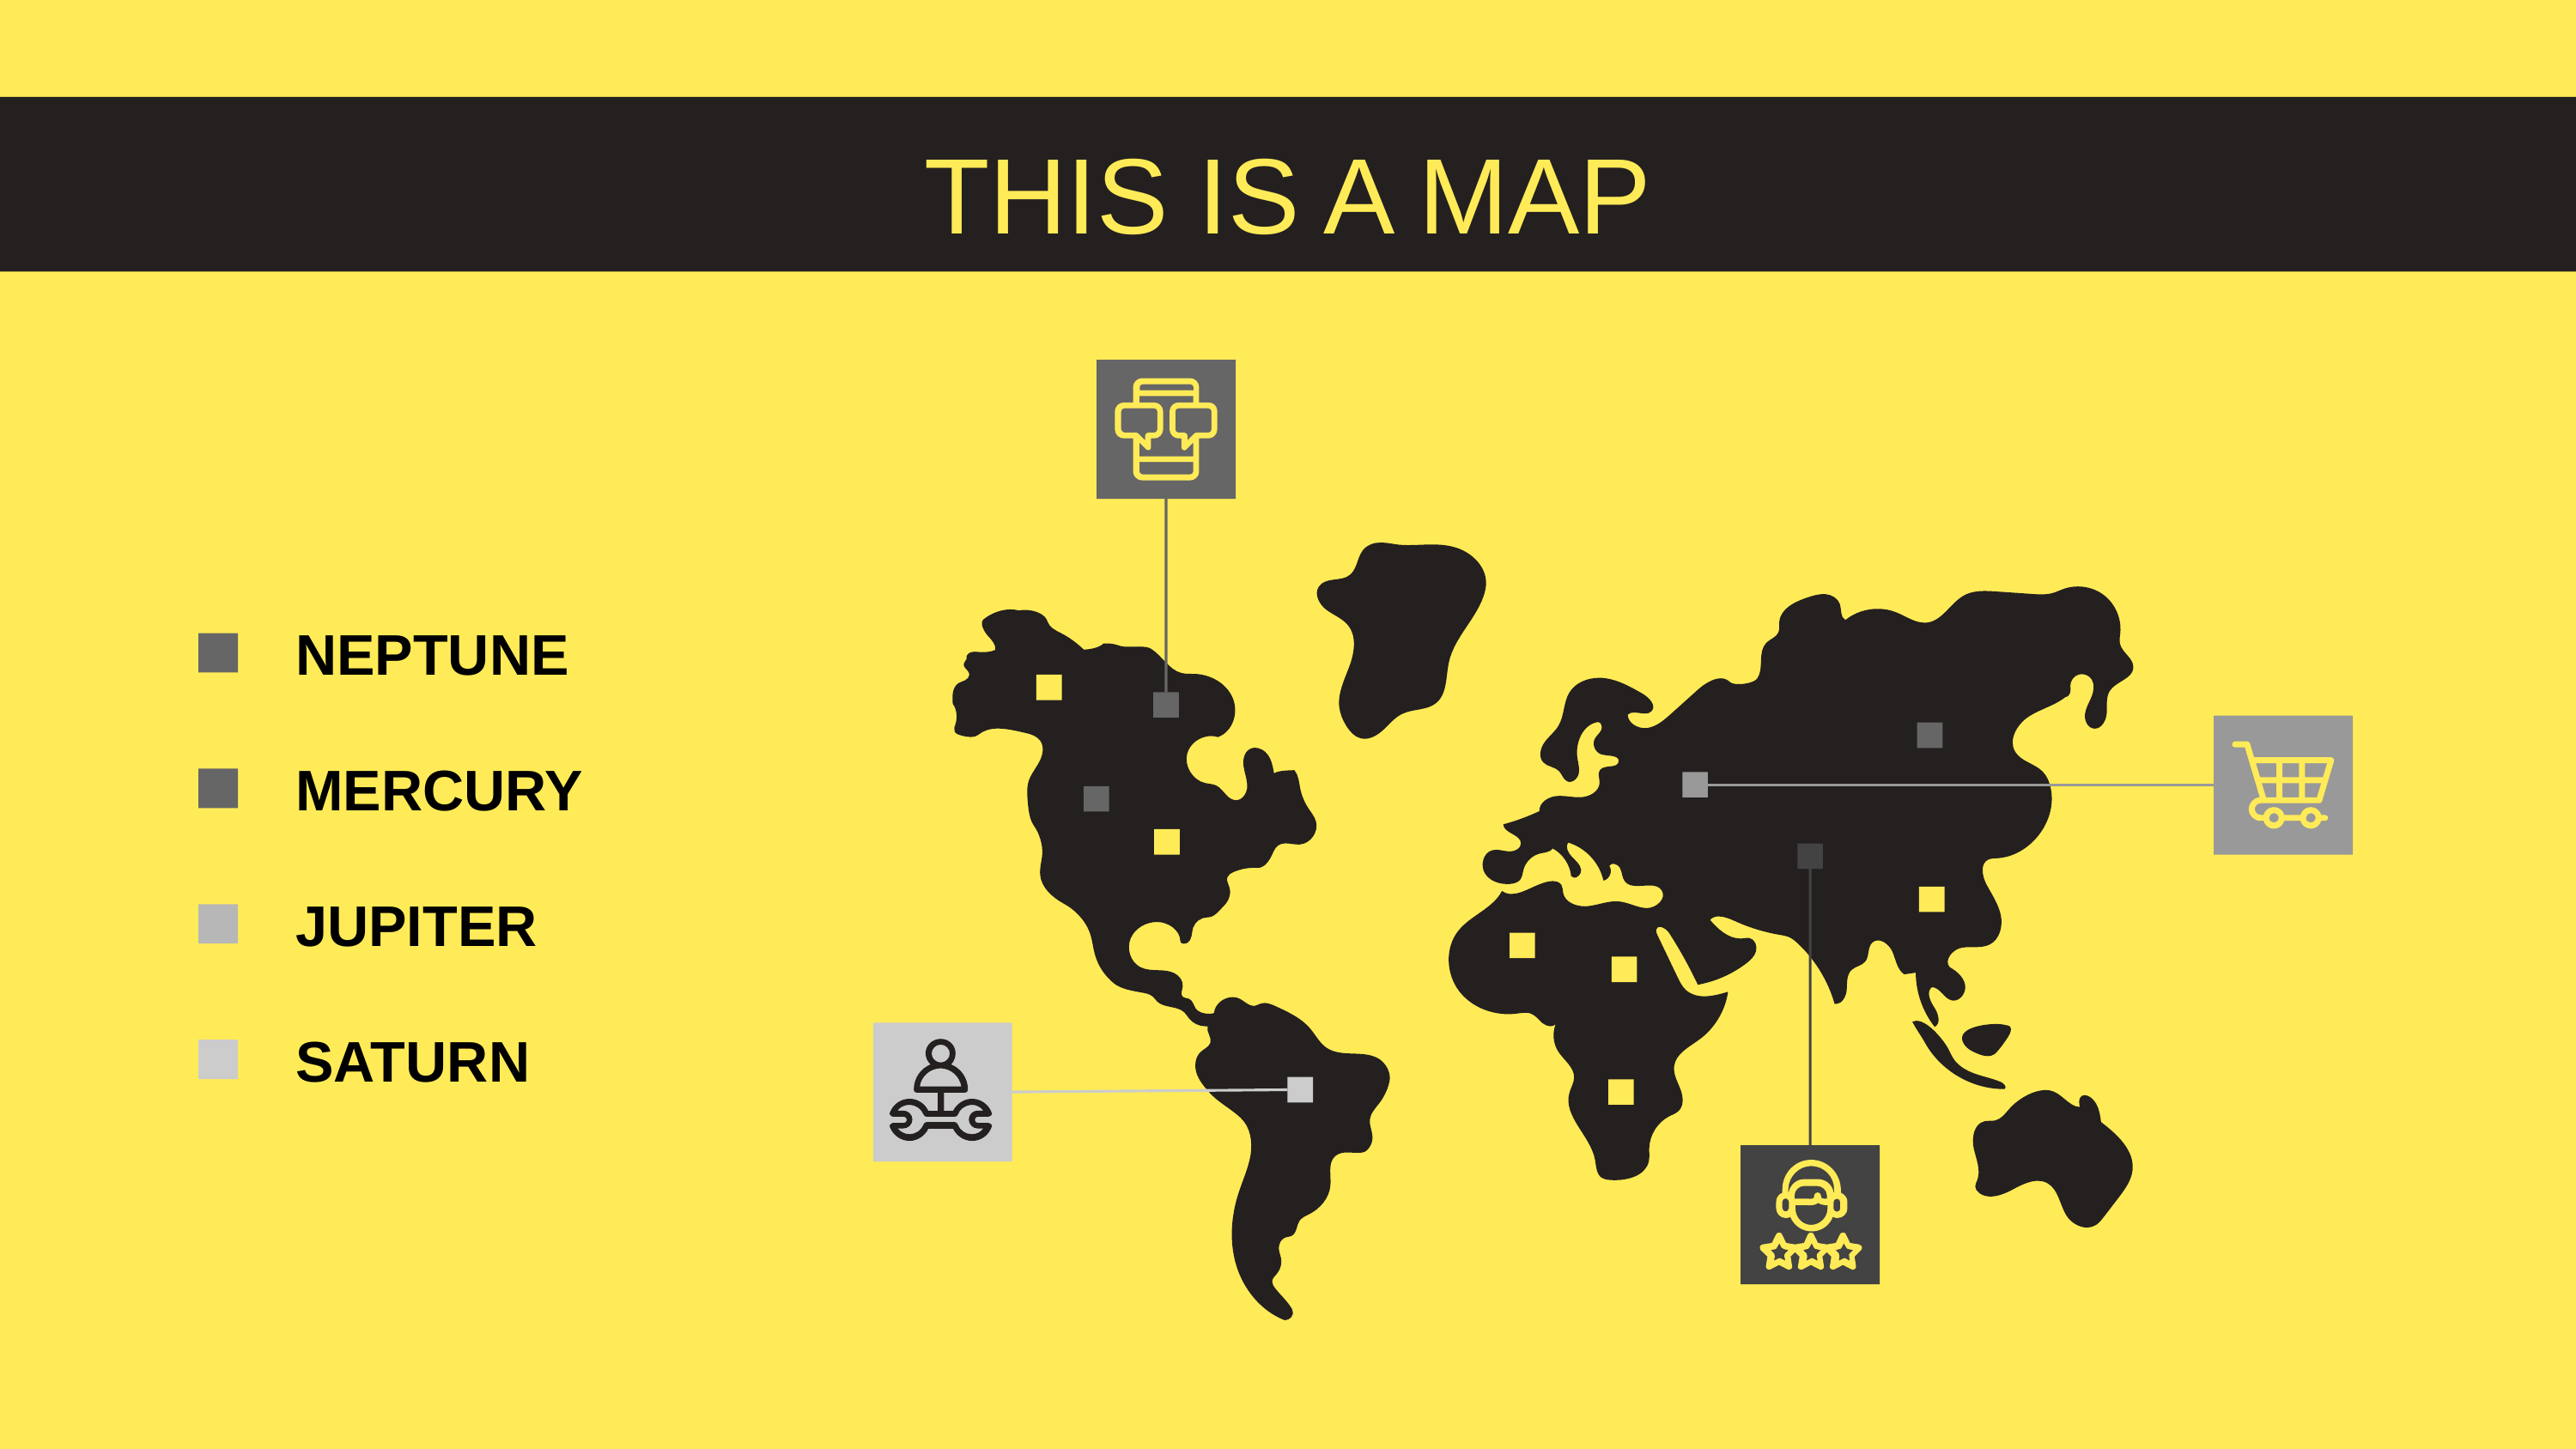

# THIS IS A MAP

NEPTUNE

MERCURY

JUPITER

SATURN